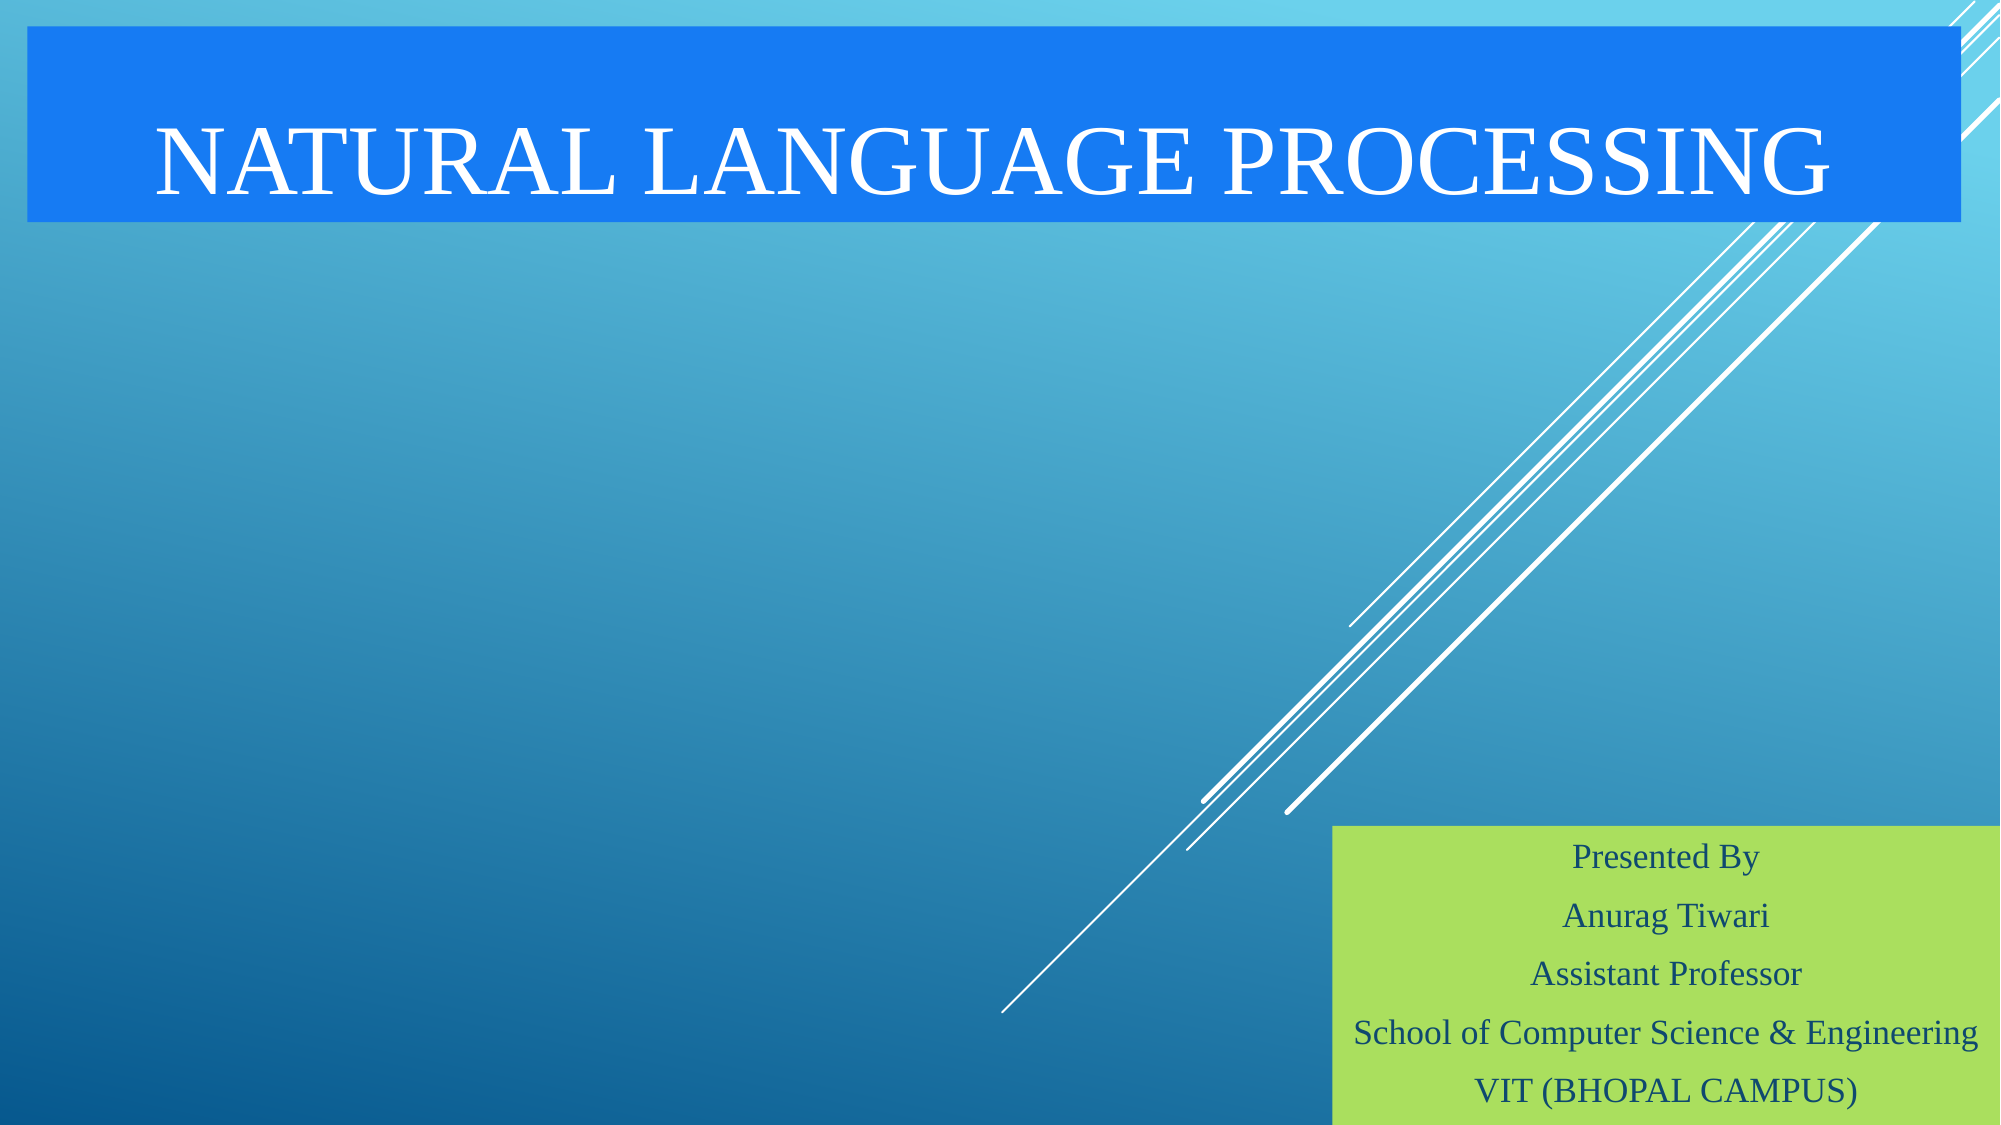

# Natural Language Processing
Presented By
Anurag Tiwari
Assistant Professor
School of Computer Science & Engineering
VIT (BHOPAL CAMPUS)